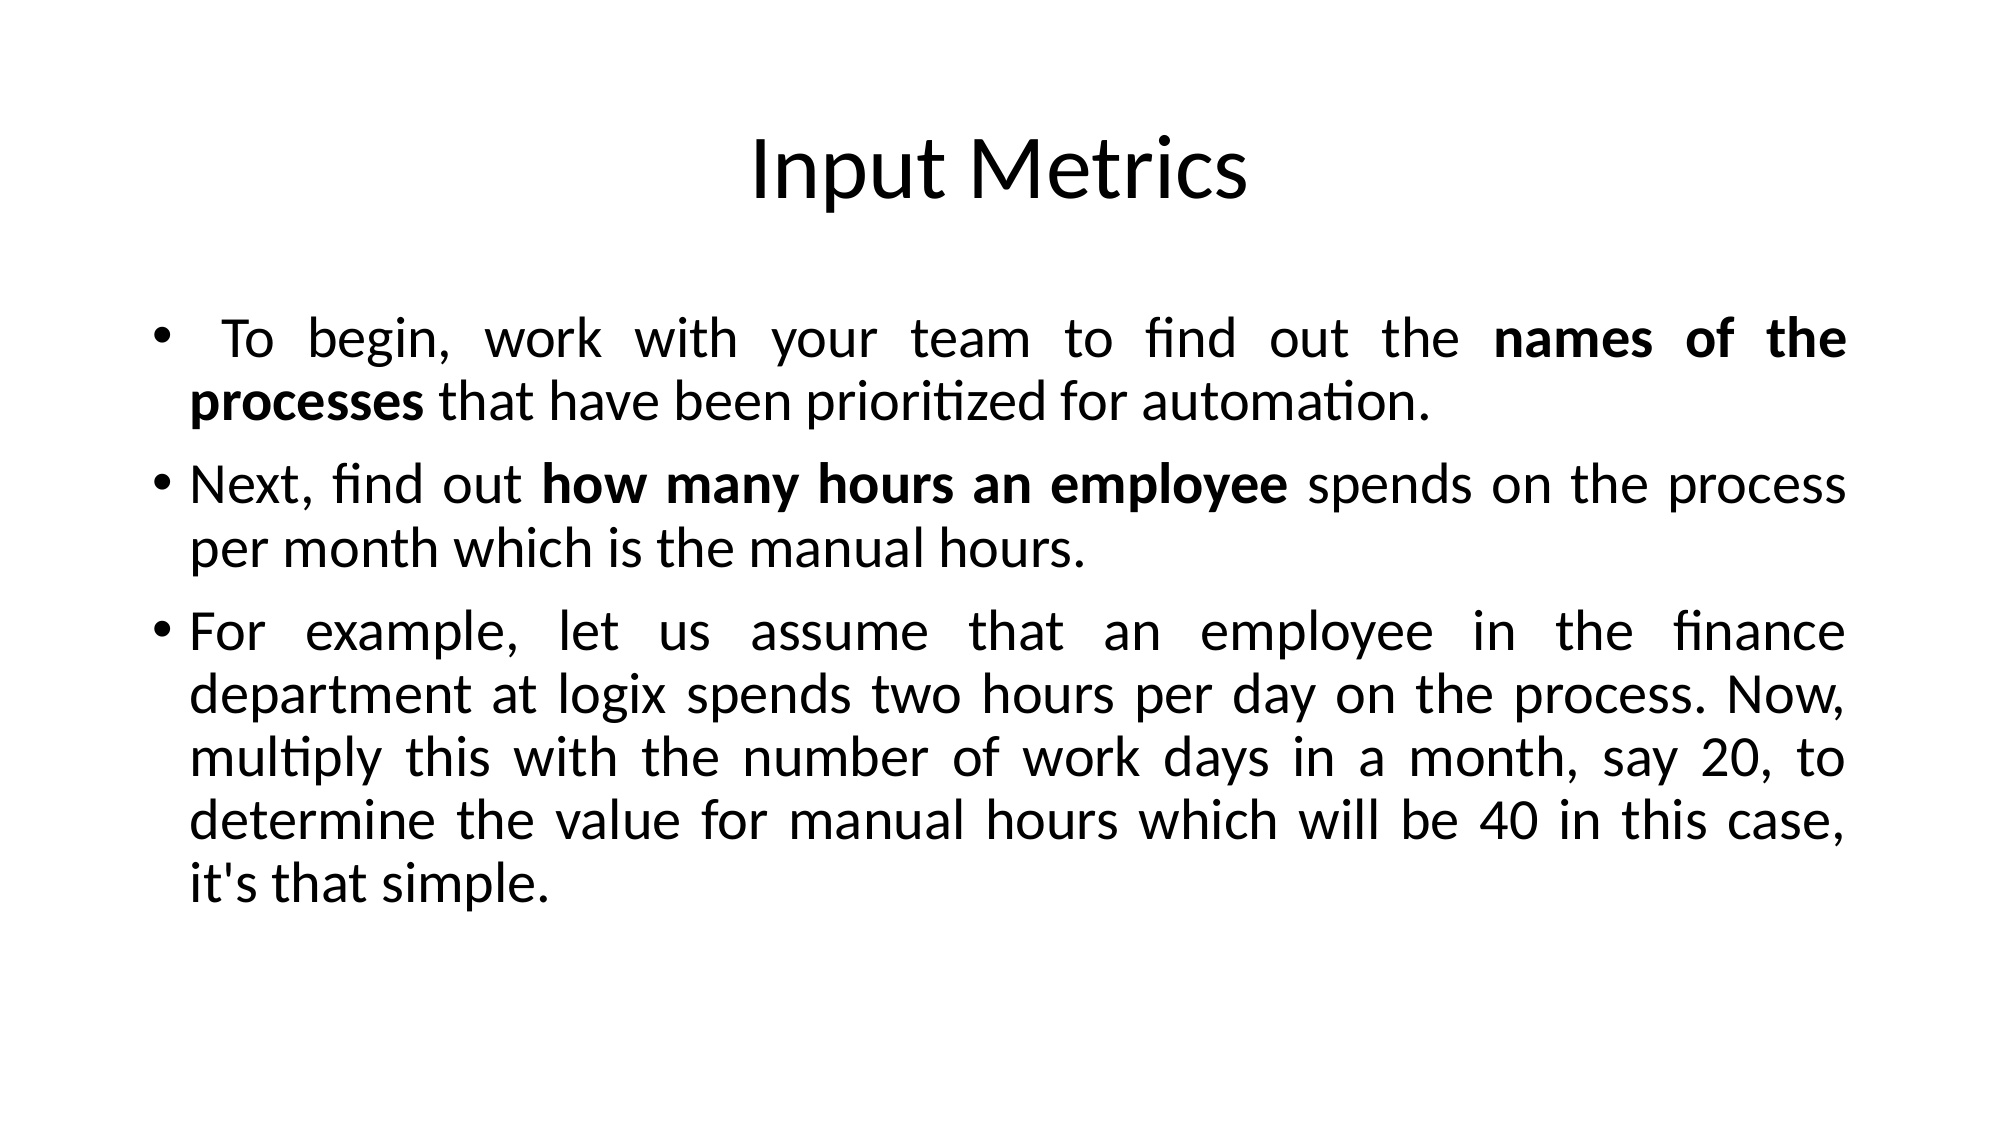

# Input Metrics
 To begin, work with your team to find out the names of the processes that have been prioritized for automation.
Next, find out how many hours an employee spends on the process per month which is the manual hours.
For example, let us assume that an employee in the finance department at logix spends two hours per day on the process. Now, multiply this with the number of work days in a month, say 20, to determine the value for manual hours which will be 40 in this case, it's that simple.